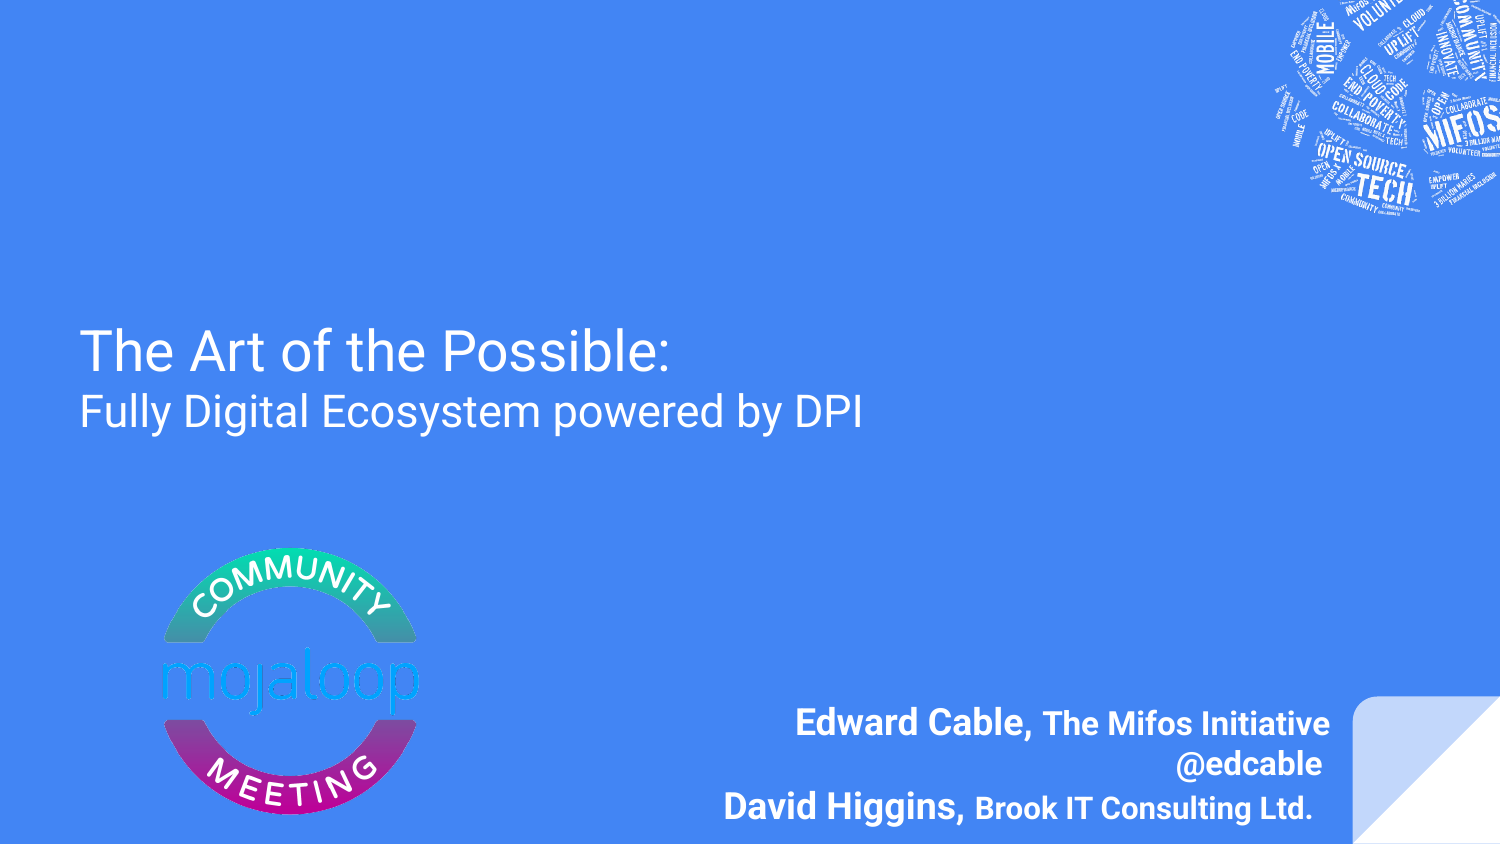

# The Art of the Possible:
Fully Digital Ecosystem powered by DPI
Edward Cable, The Mifos Initiative
@edcable
David Higgins, Brook IT Consulting Ltd.